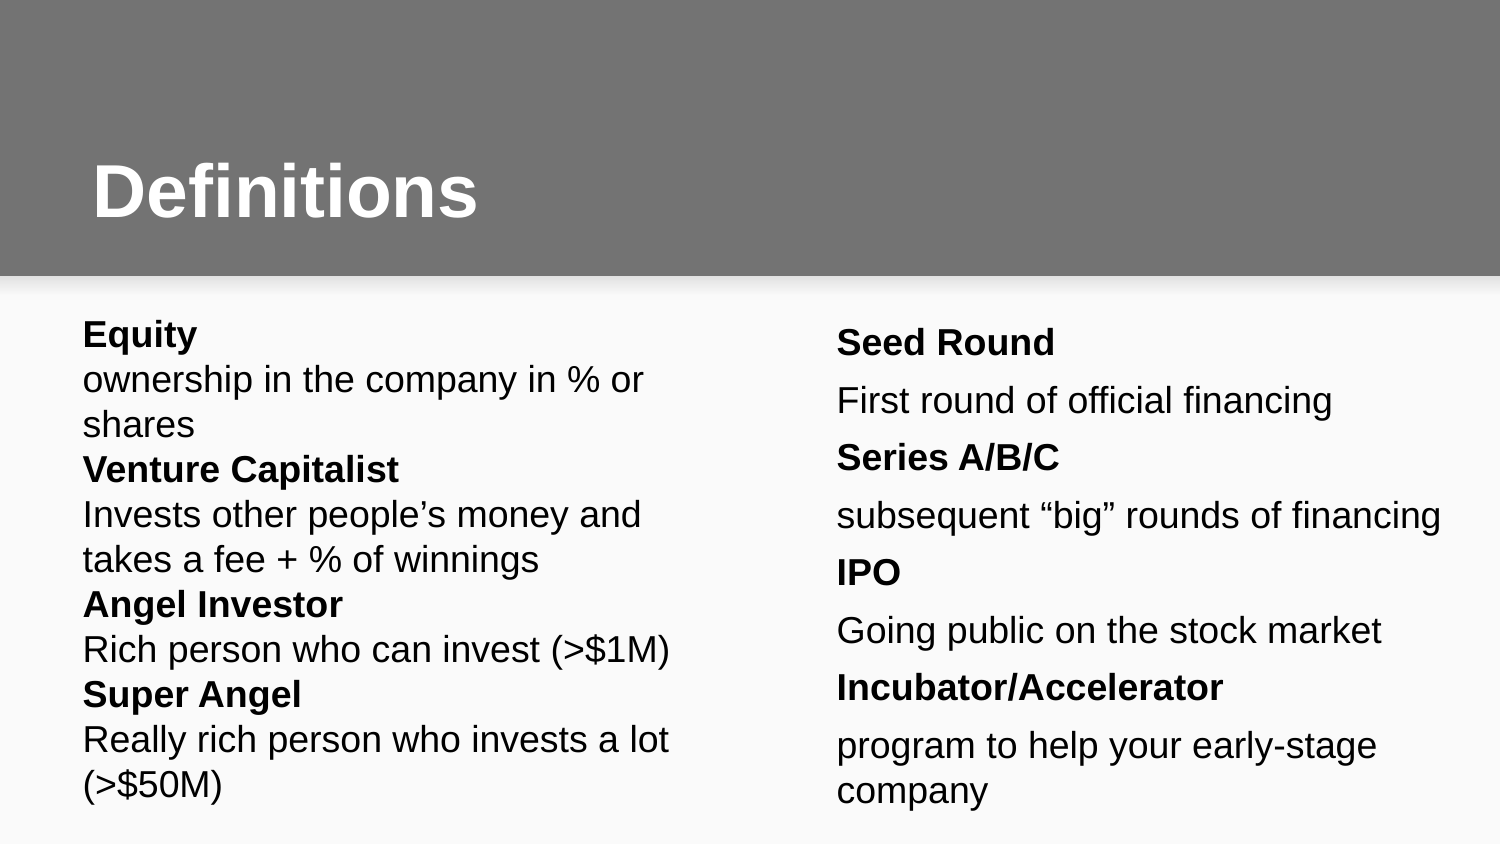

# Definitions
Equity
ownership in the company in % or shares
Venture Capitalist
Invests other people’s money and takes a fee + % of winnings
Angel Investor
Rich person who can invest (>$1M)
Super Angel
Really rich person who invests a lot (>$50M)

Seed Round
First round of official financing
Series A/B/C
subsequent “big” rounds of financing
IPO
Going public on the stock market
Incubator/Accelerator
program to help your early-stage company